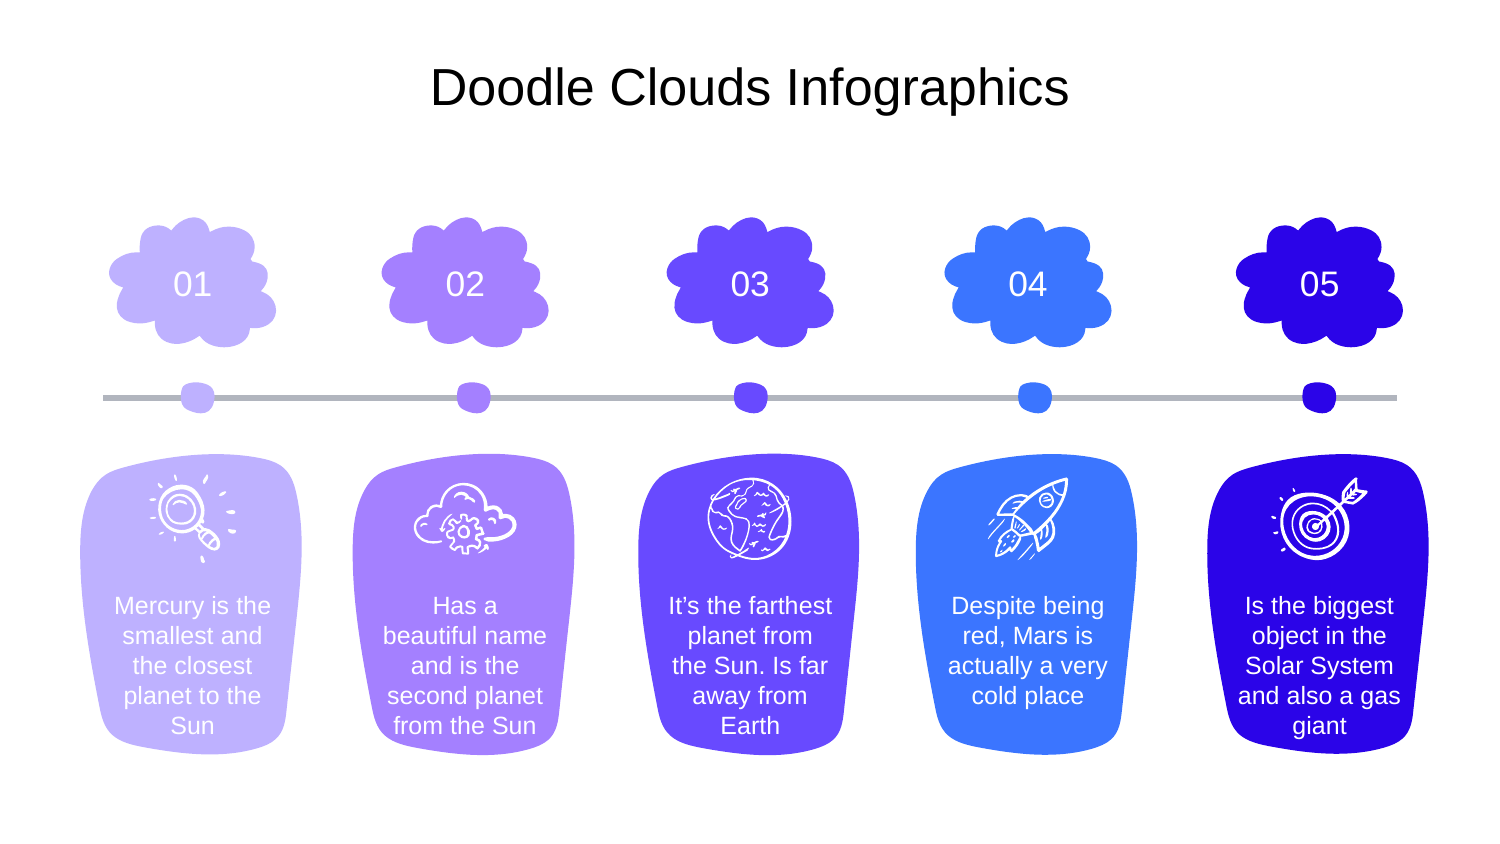

# Doodle Clouds Infographics

01

Mercury is the smallest and the closest planet to the Sun

Has a beautiful name and is the second planet from the Sun
02

It’s the farthest planet from the Sun. Is far away from Earth
03

04

Despite being red, Mars is actually a very cold place

05

Is the biggest object in the Solar System and also a gas giant